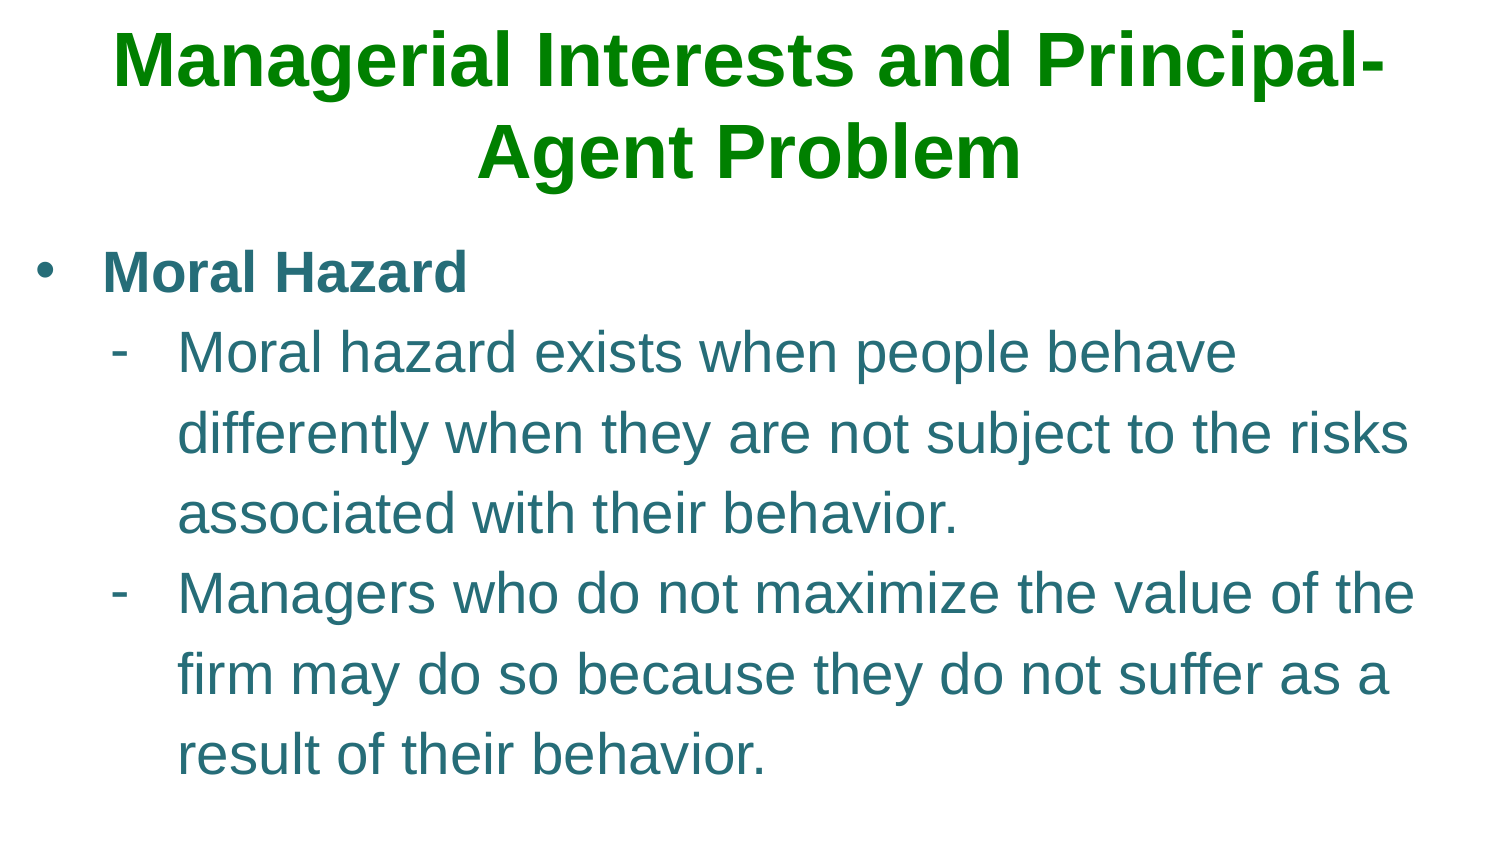

# Managerial Interests and Principal-Agent Problem
Moral Hazard
Moral hazard exists when people behave differently when they are not subject to the risks associated with their behavior.
Managers who do not maximize the value of the firm may do so because they do not suffer as a result of their behavior.